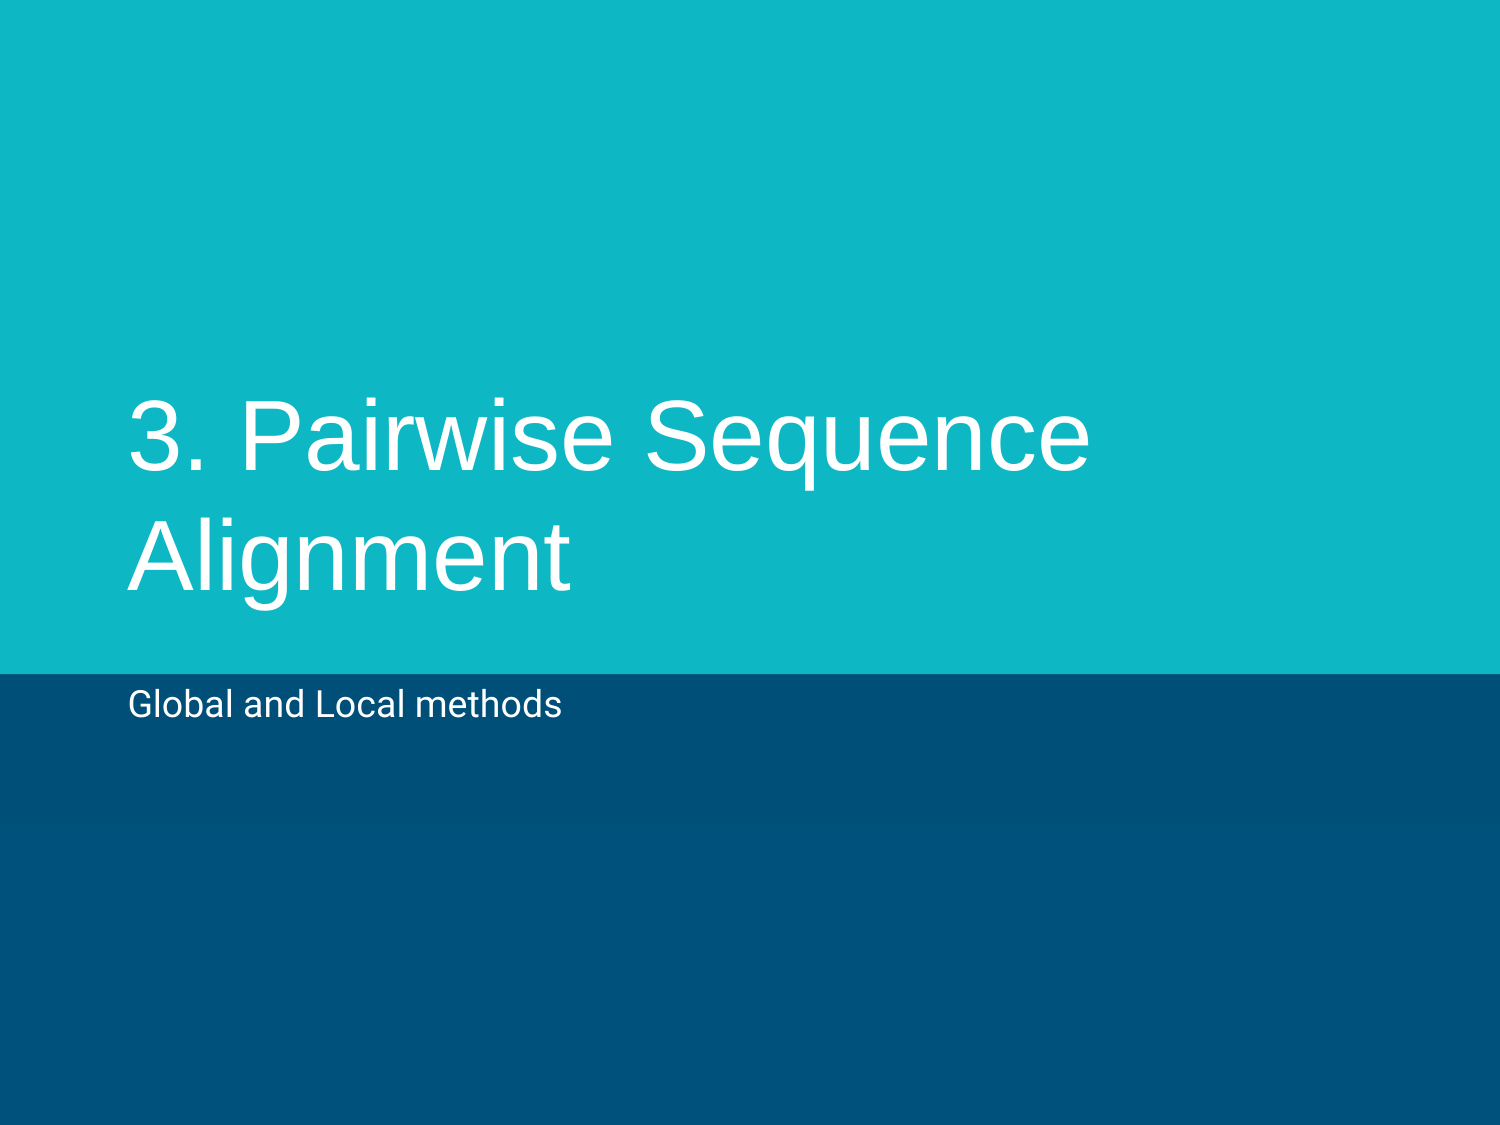

# 3. Pairwise Sequence Alignment
Global and Local methods